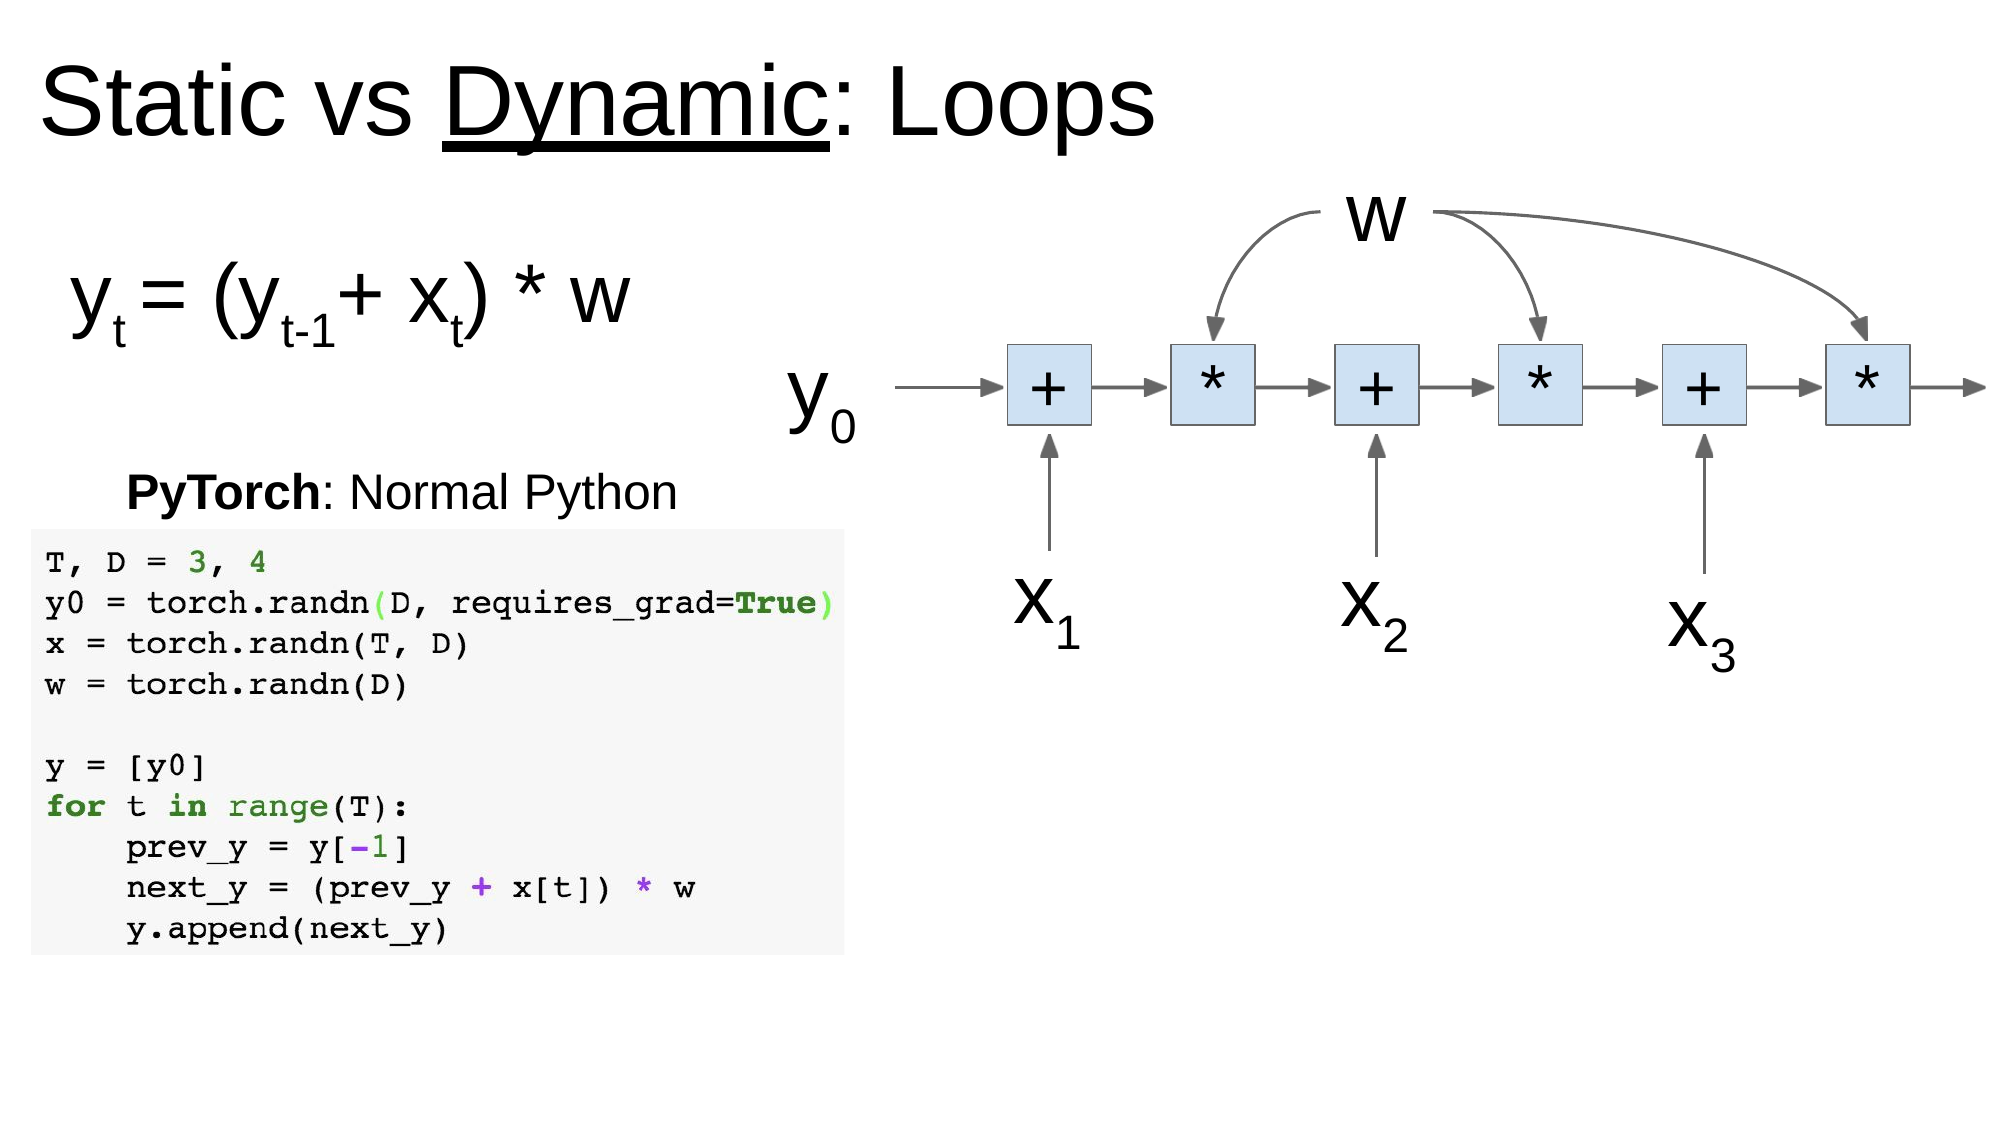

# Static vs Dynamic: Loops
w

yt = (yt-1+ xt) * w
PyTorch: Normal Python

y0
+
*
+
*
+
*

x1
x2
x3
Fei-Fei Li & Justin Johnson & Serena Yeung